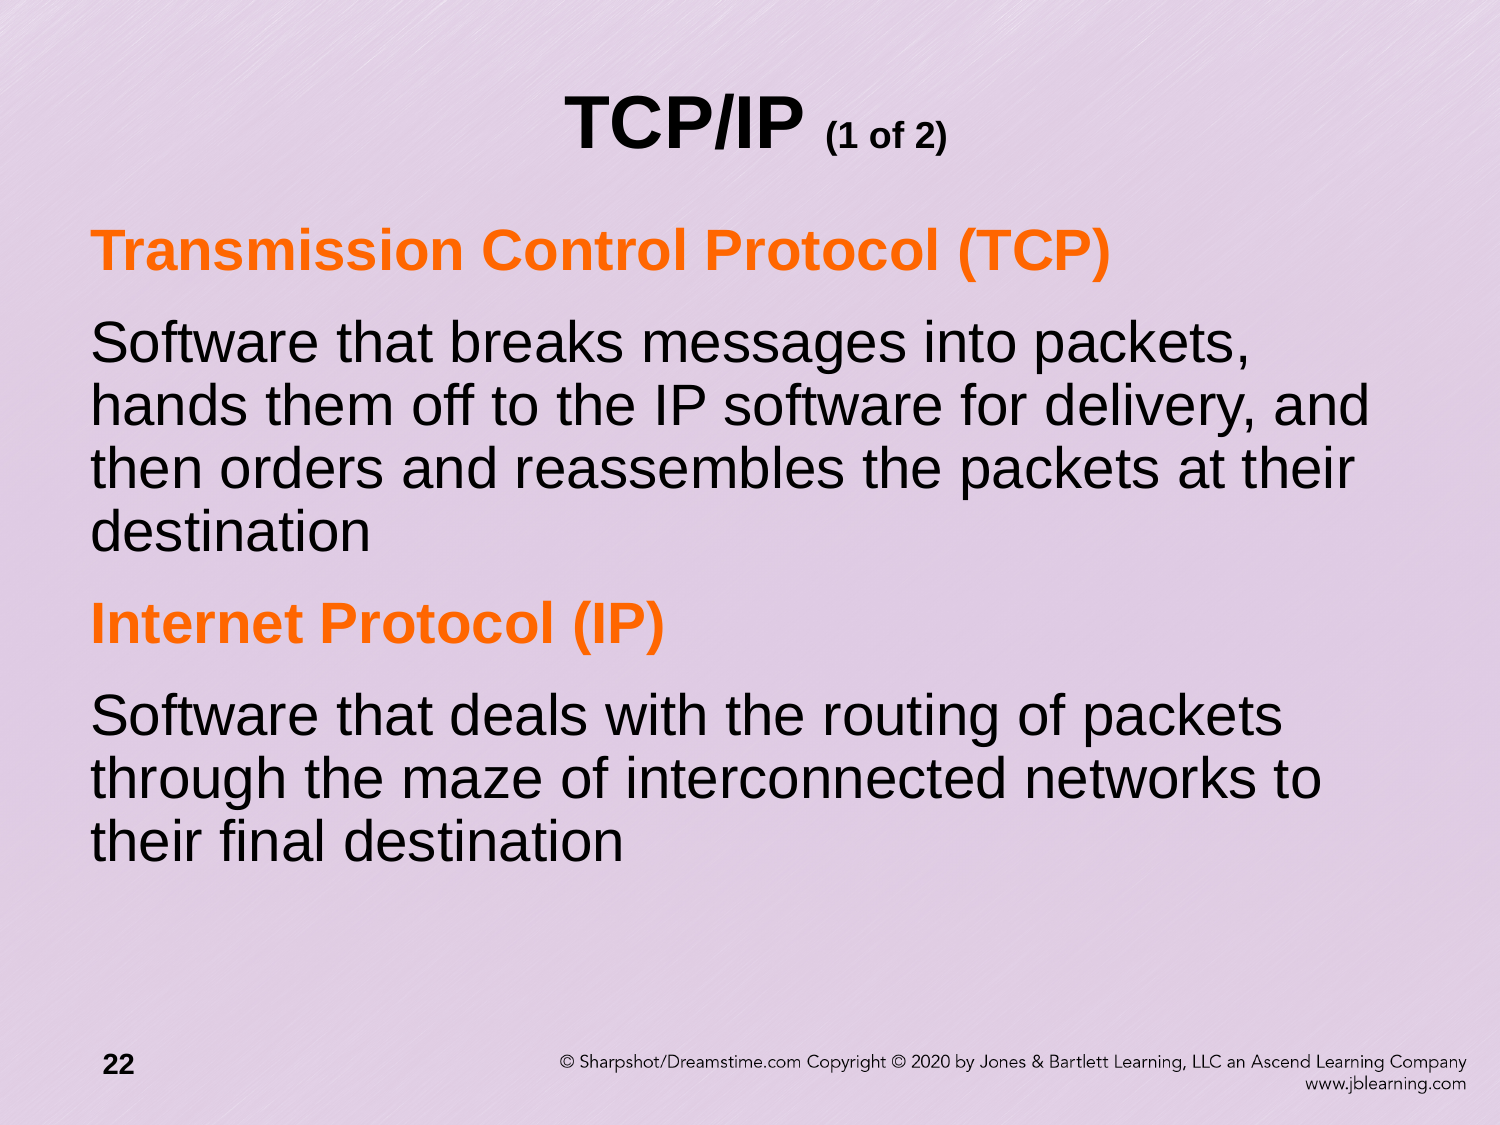

# TCP/IP (1 of 2)
Transmission Control Protocol (TCP)
Software that breaks messages into packets, hands them off to the IP software for delivery, and then orders and reassembles the packets at their destination
Internet Protocol (IP)
Software that deals with the routing of packets through the maze of interconnected networks to their final destination
22